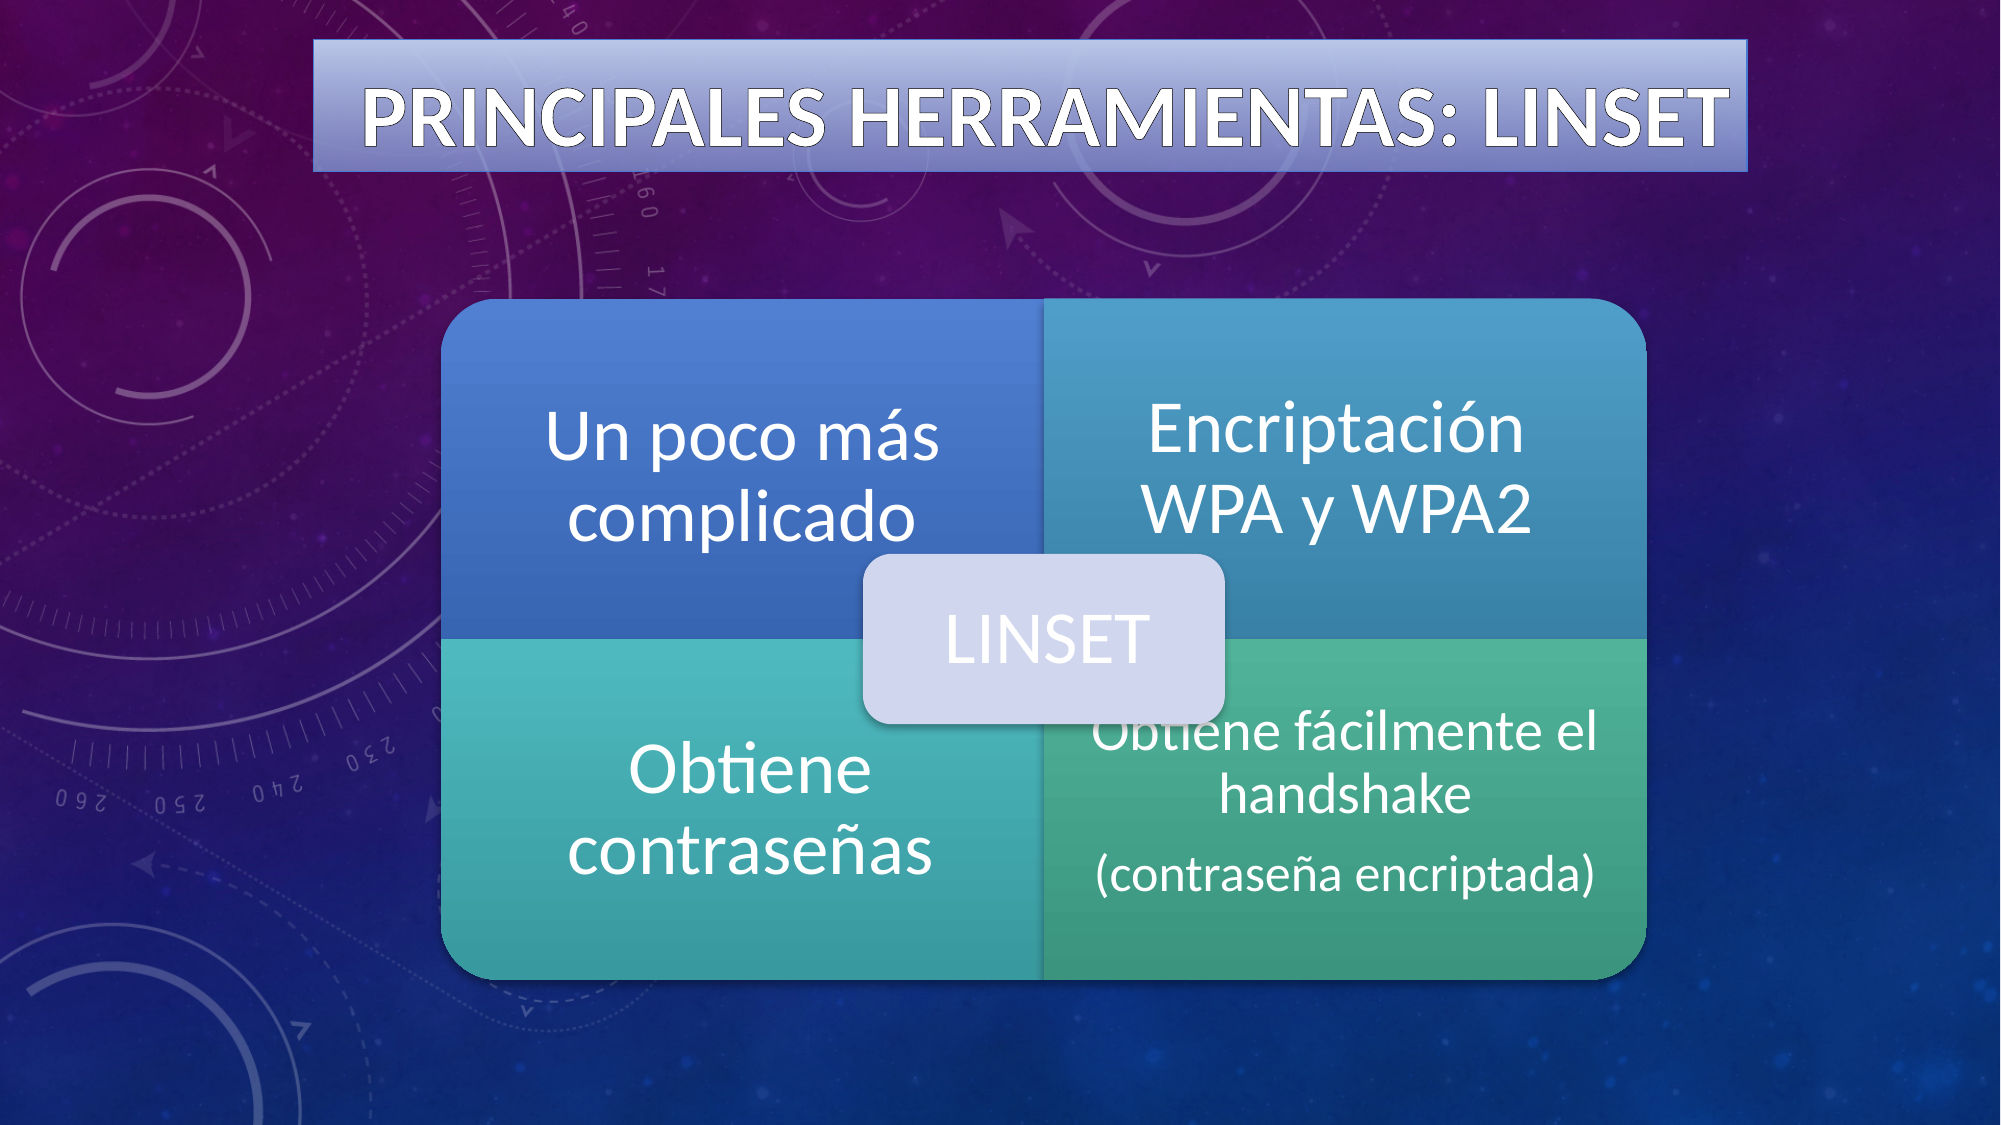

# PRINCIPALES HERRAMIENTAS: LINSET
Un poco más complicado
Encriptación WPA y WPA2
Obtiene contraseñas
Obtiene fácilmente el handshake
(contraseña encriptada)
LINSET